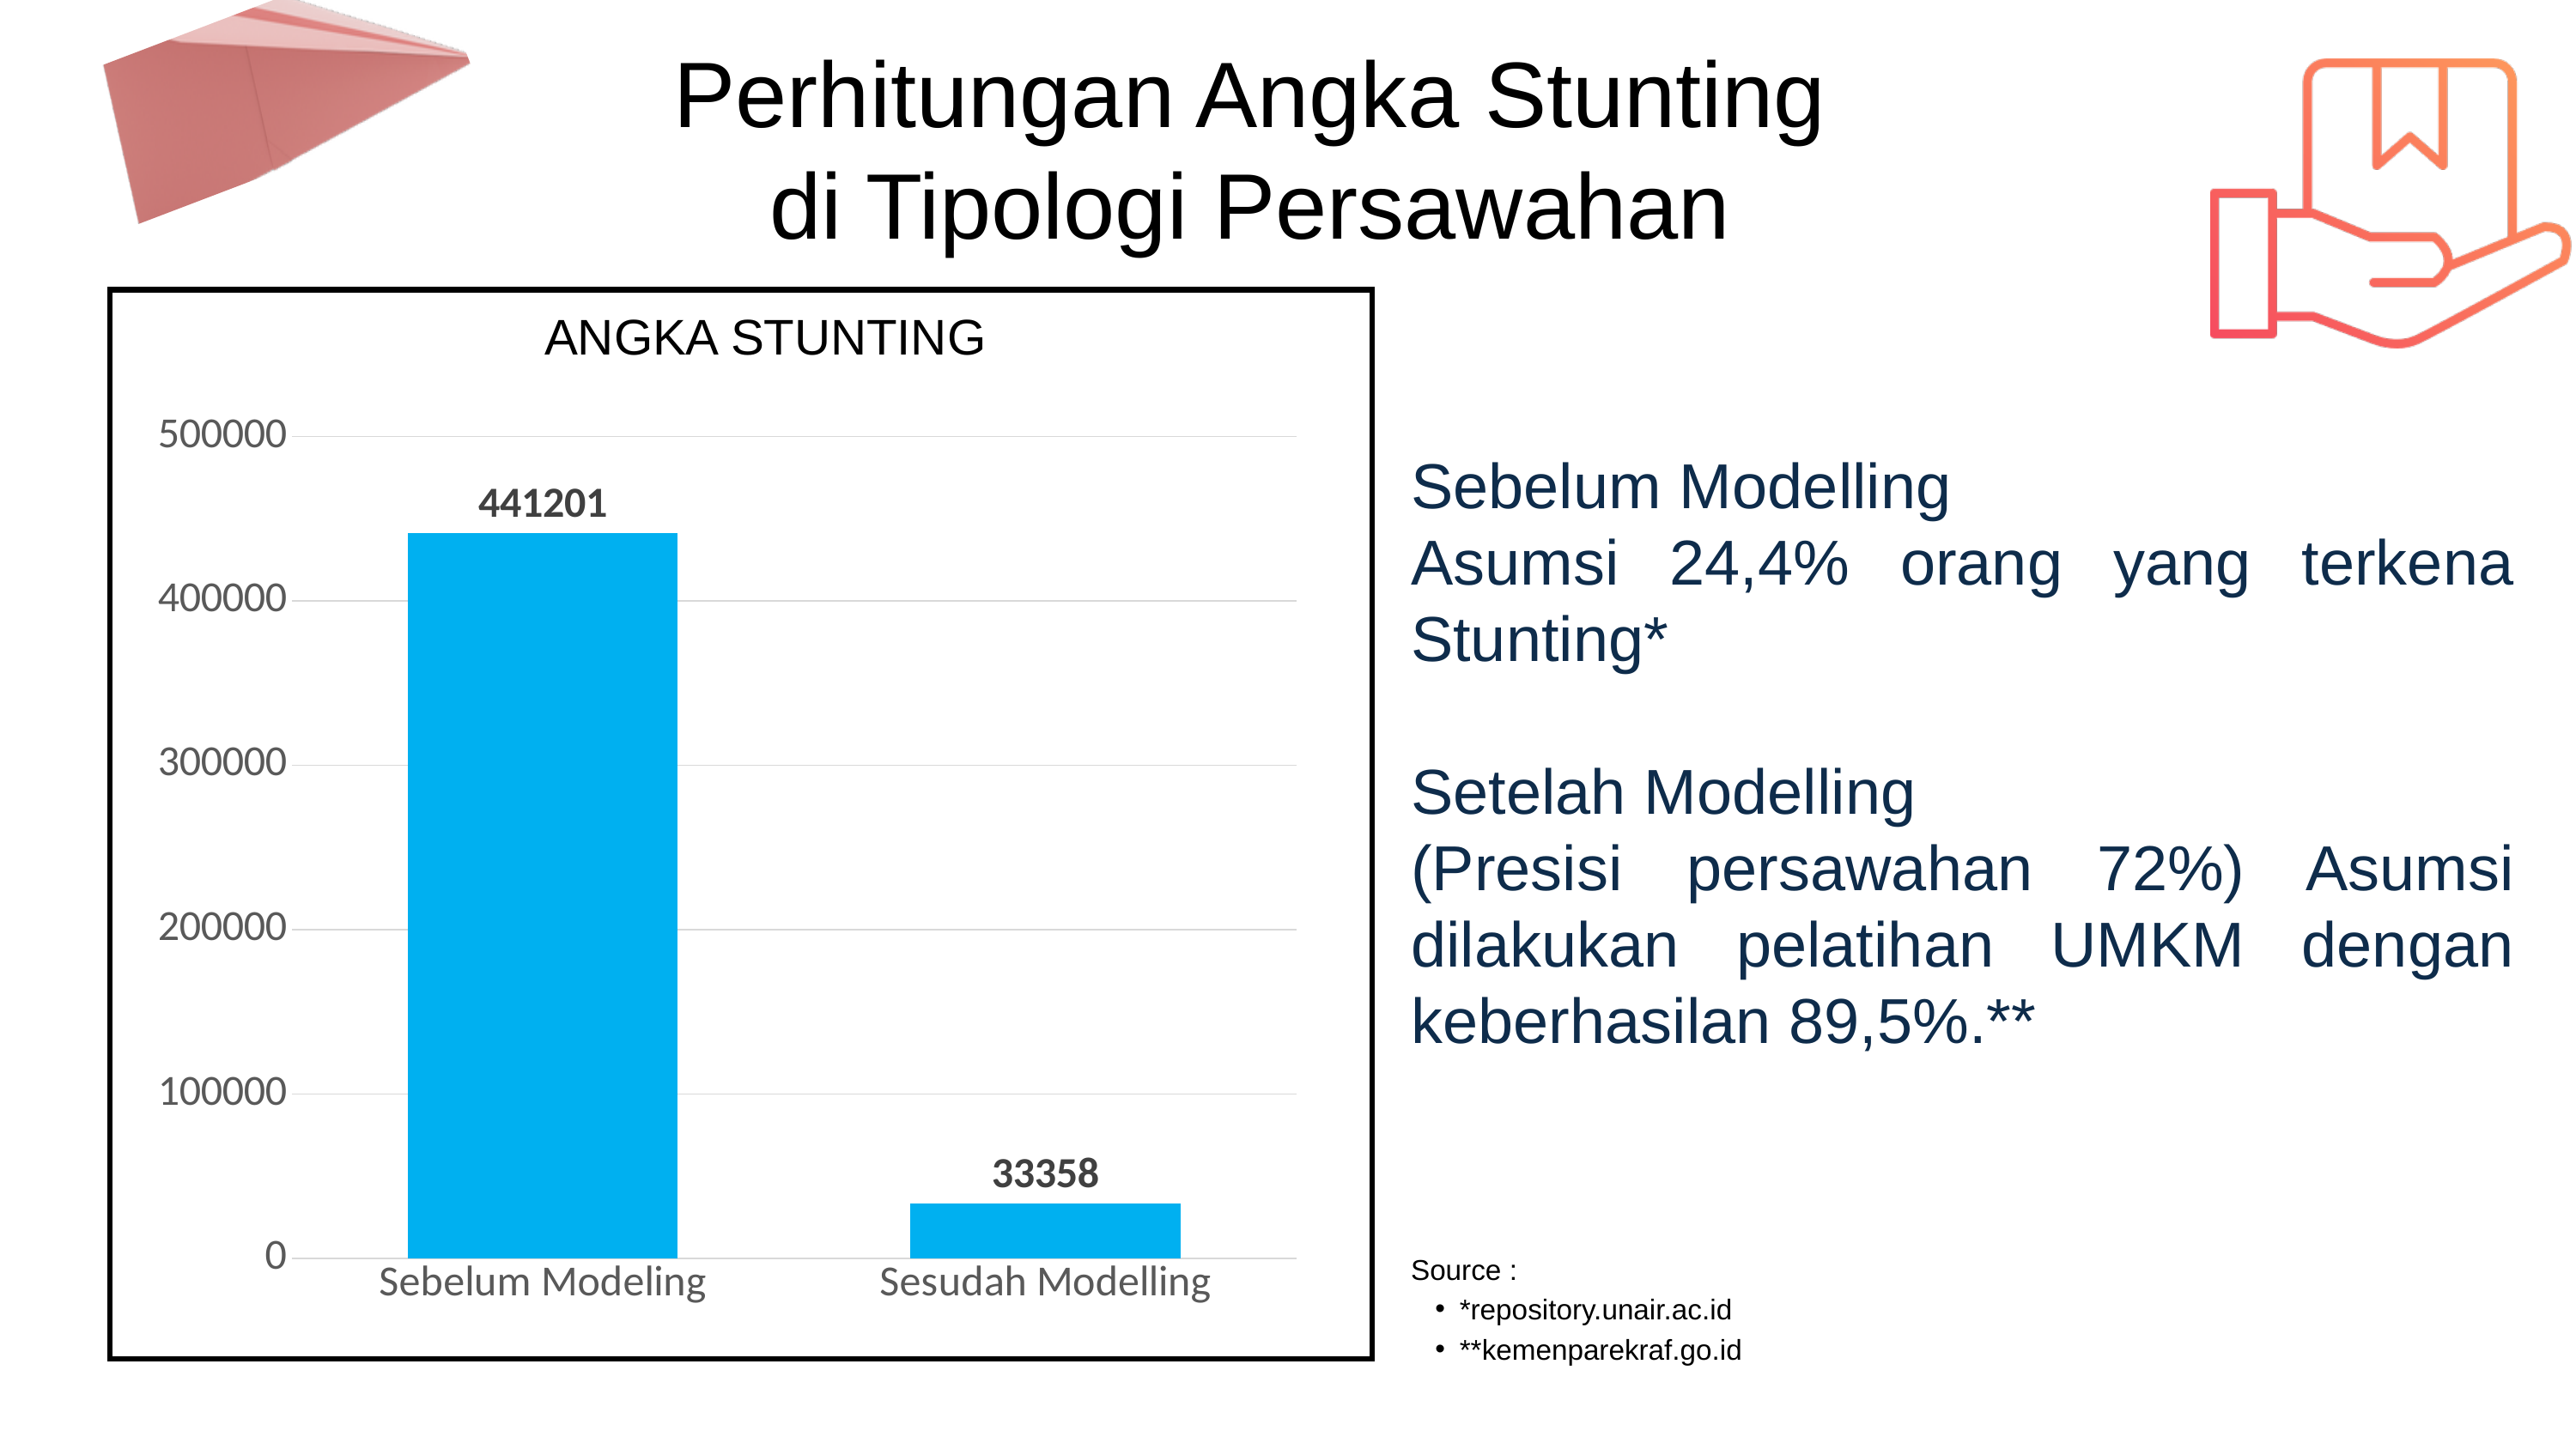

Perhitungan Angka Stunting
di Tipologi Persawahan

ANGKA STUNTING

### Chart

| Category |  |
|---|---|
| Sebelum Modeling | 441201.0 |
| Sesudah Modelling | 33358.0 |
Sebelum Modelling
Asumsi 24,4% orang yang terkena Stunting*

Setelah Modelling
(Presisi persawahan 72%) Asumsi dilakukan pelatihan UMKM dengan keberhasilan 89,5%.**

Source :
*repository.unair.ac.id
**kemenparekraf.go.id